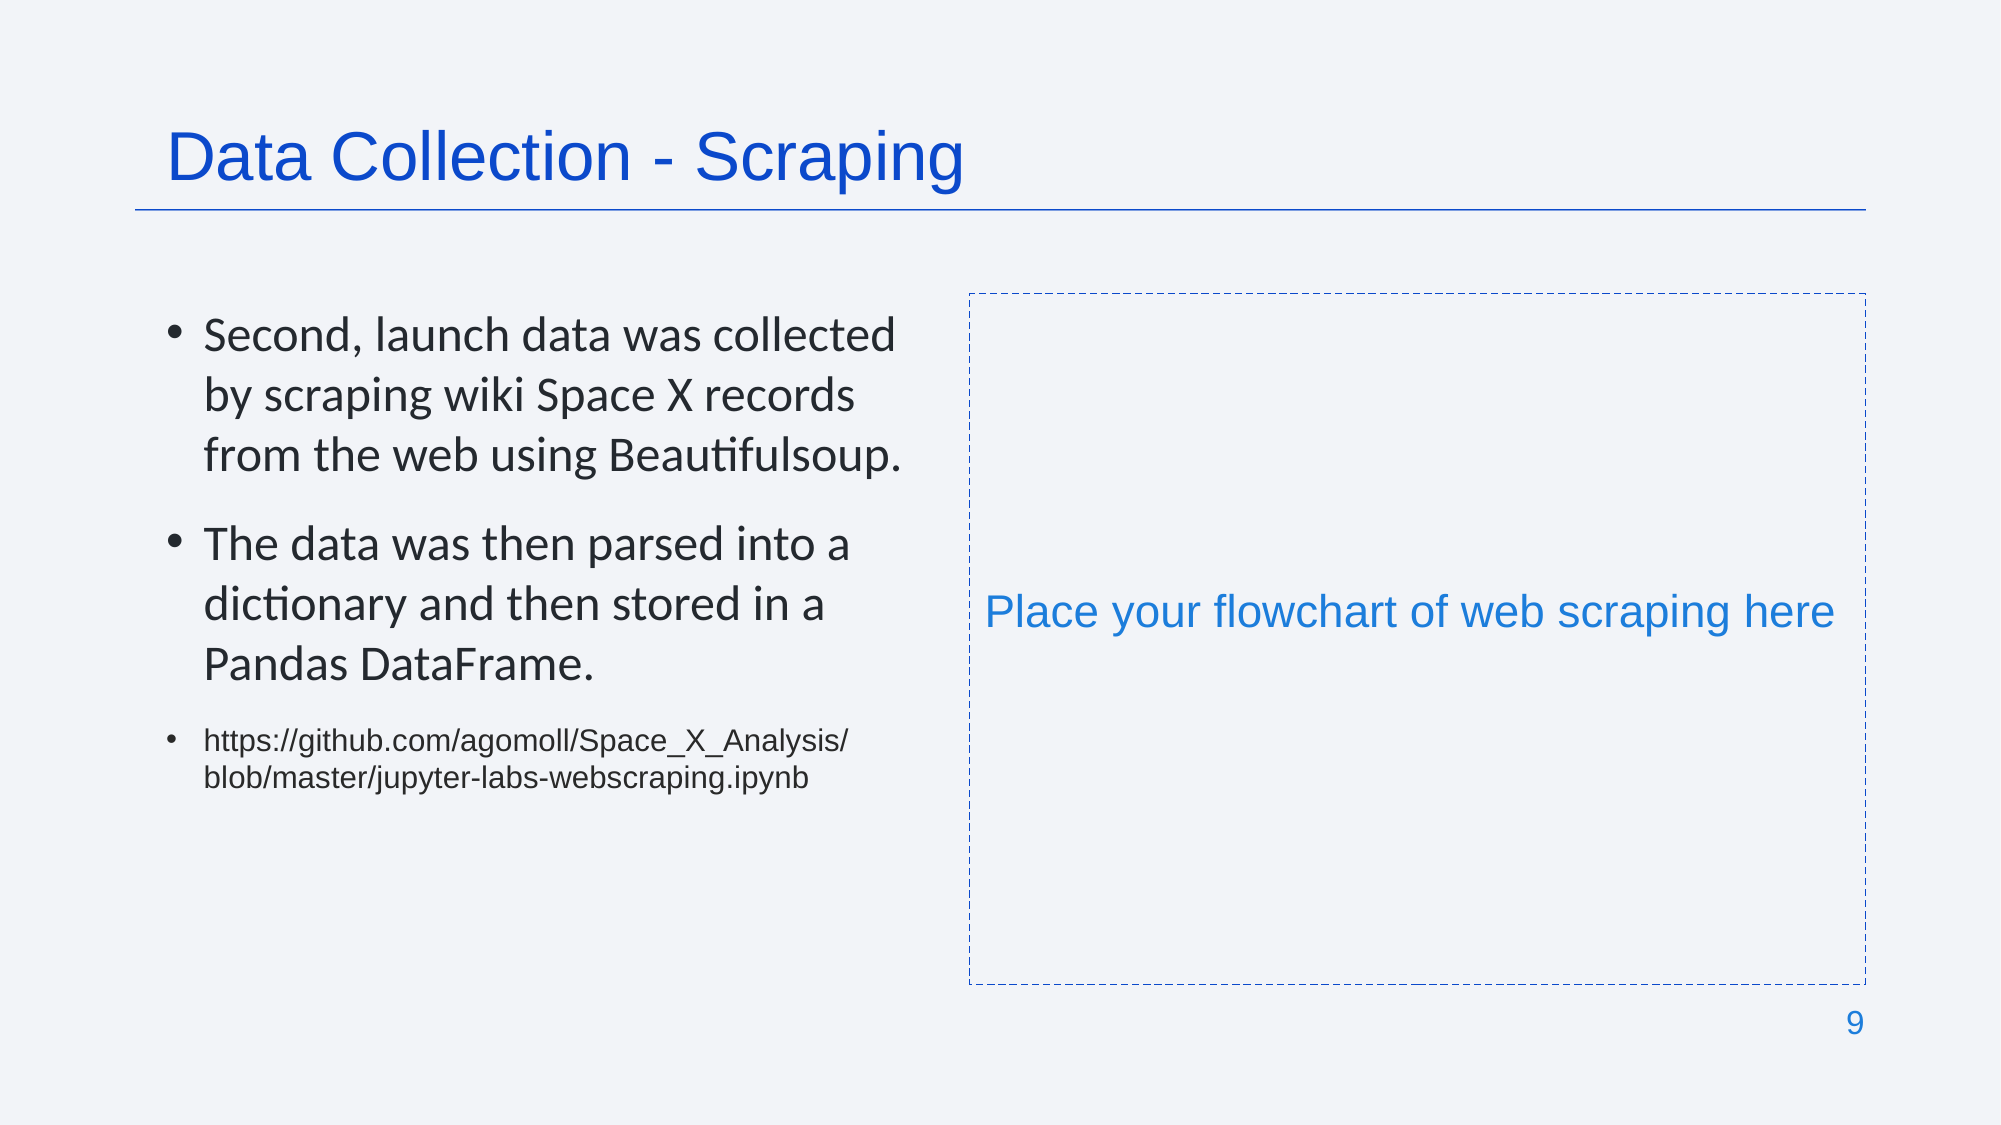

Data Collection - Scraping
Second, launch data was collected by scraping wiki Space X records from the web using Beautifulsoup.
The data was then parsed into a dictionary and then stored in a Pandas DataFrame.
https://github.com/agomoll/Space_X_Analysis/blob/master/jupyter-labs-webscraping.ipynb

Place your flowchart of web scraping here
9